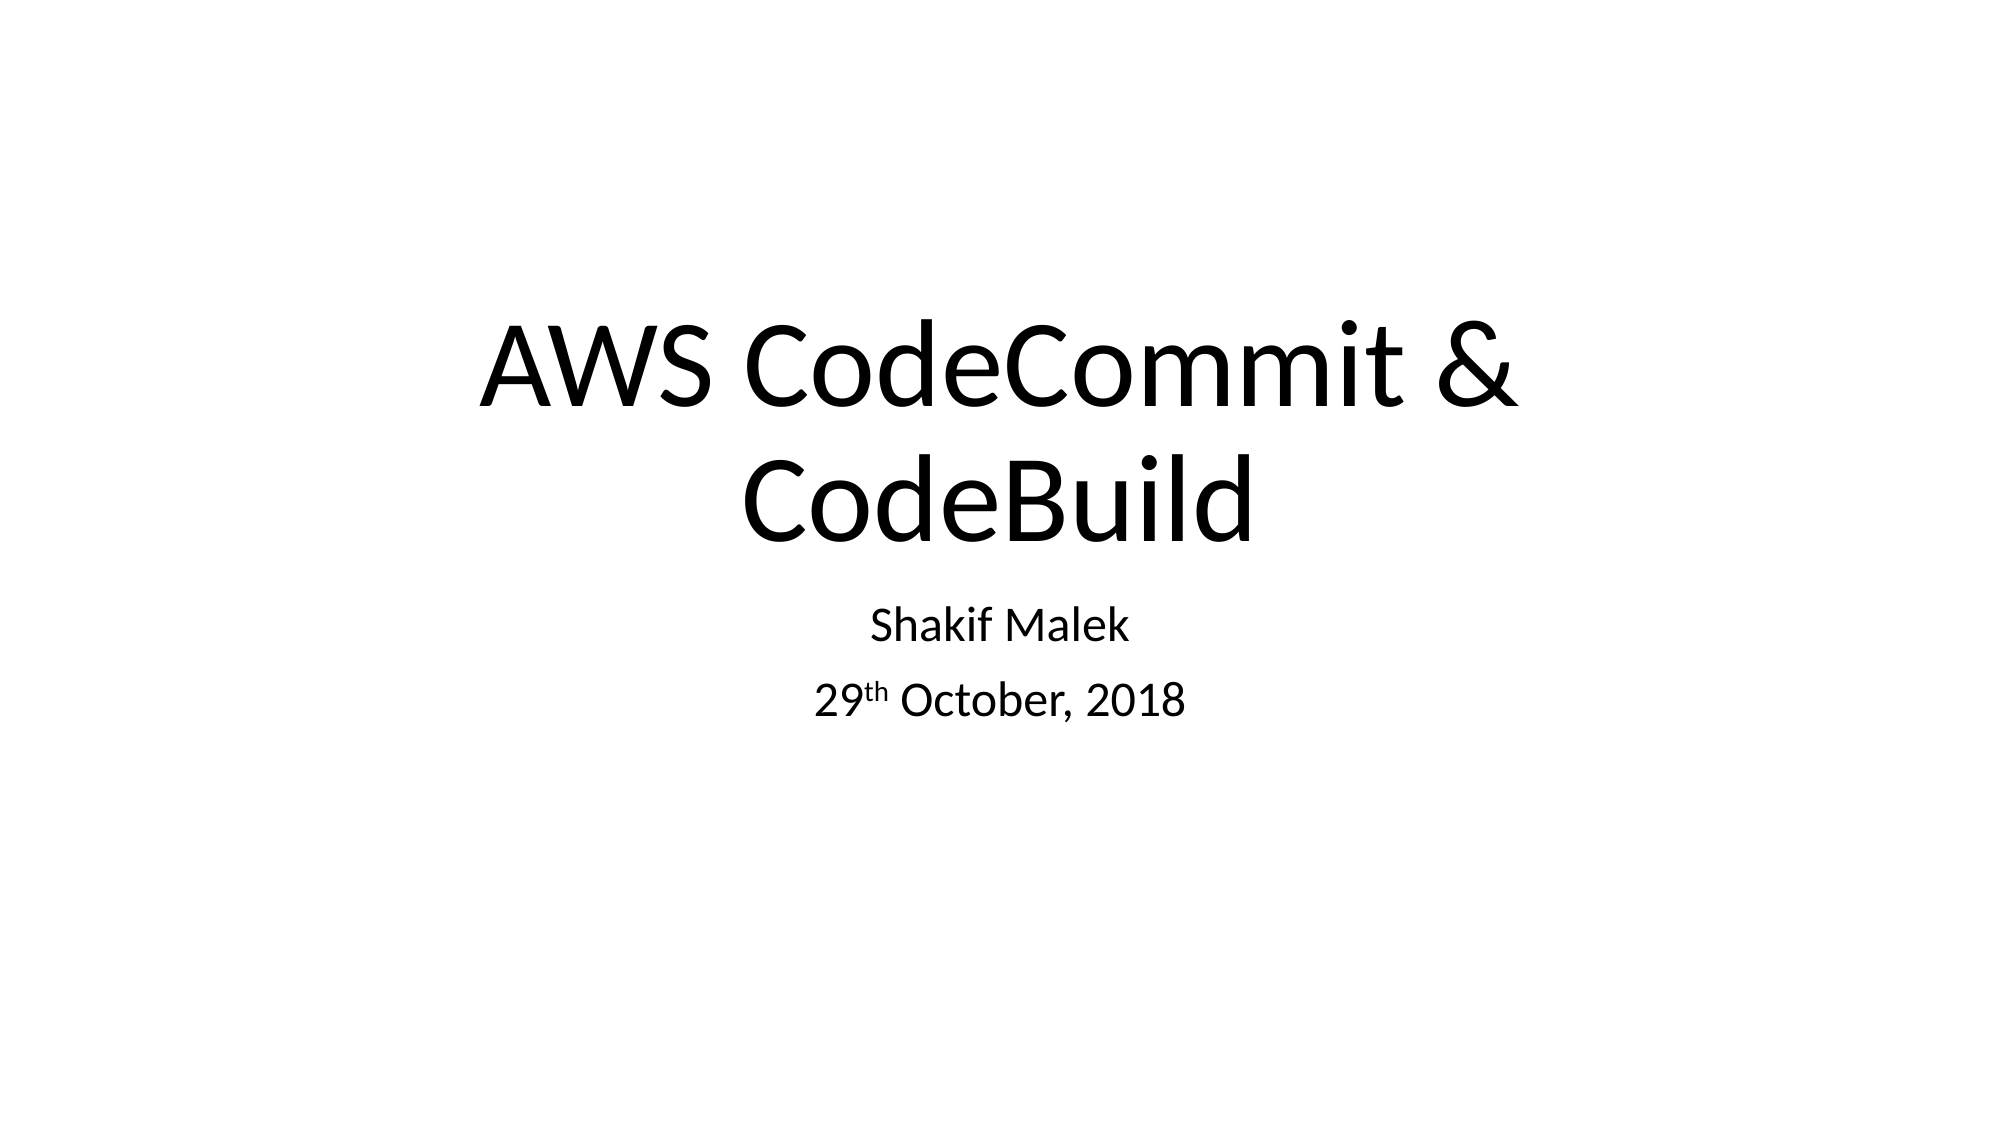

# AWS CodeCommit & CodeBuild
Shakif Malek
29th October, 2018